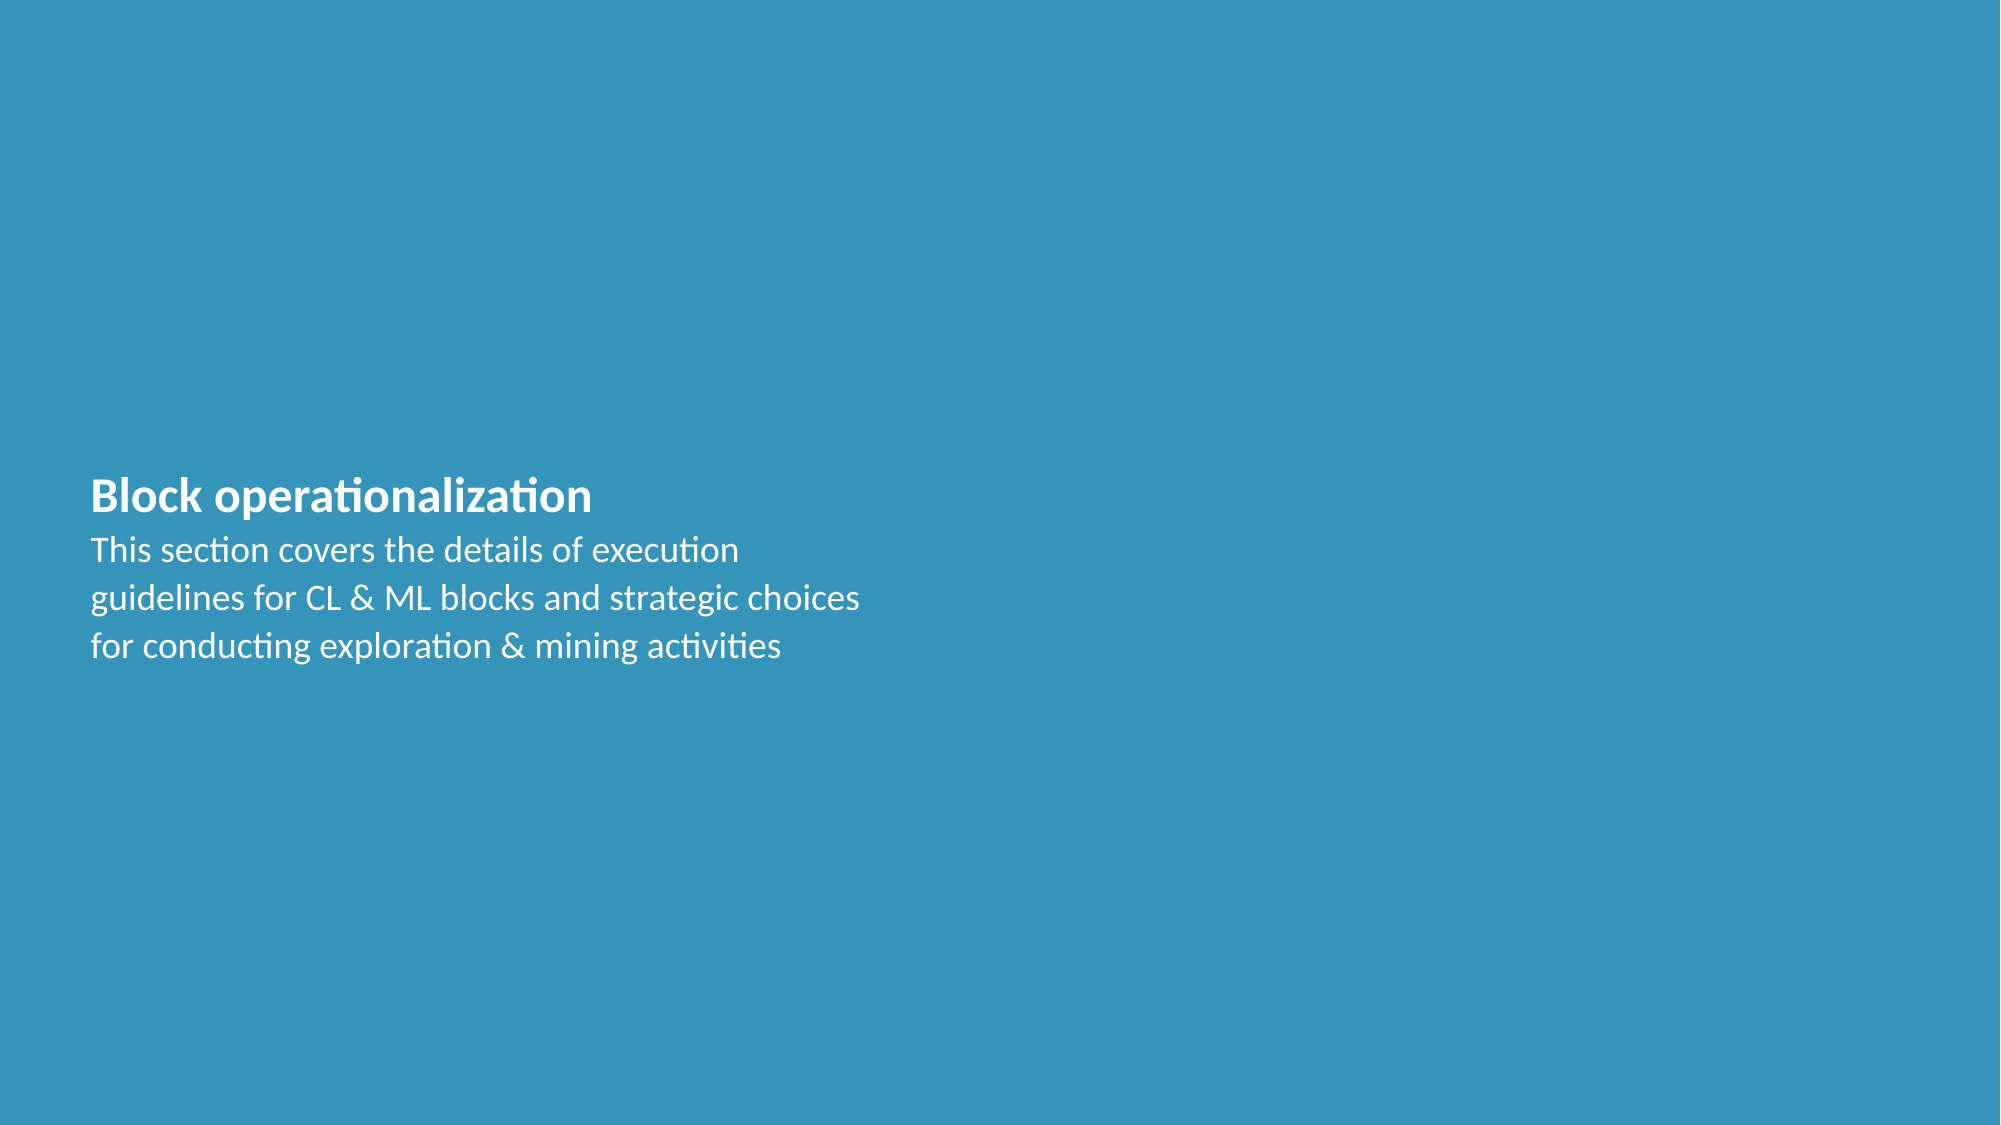

#

Block operationalization
This section covers the details of execution guidelines for CL & ML blocks and strategic choices for conducting exploration & mining activities